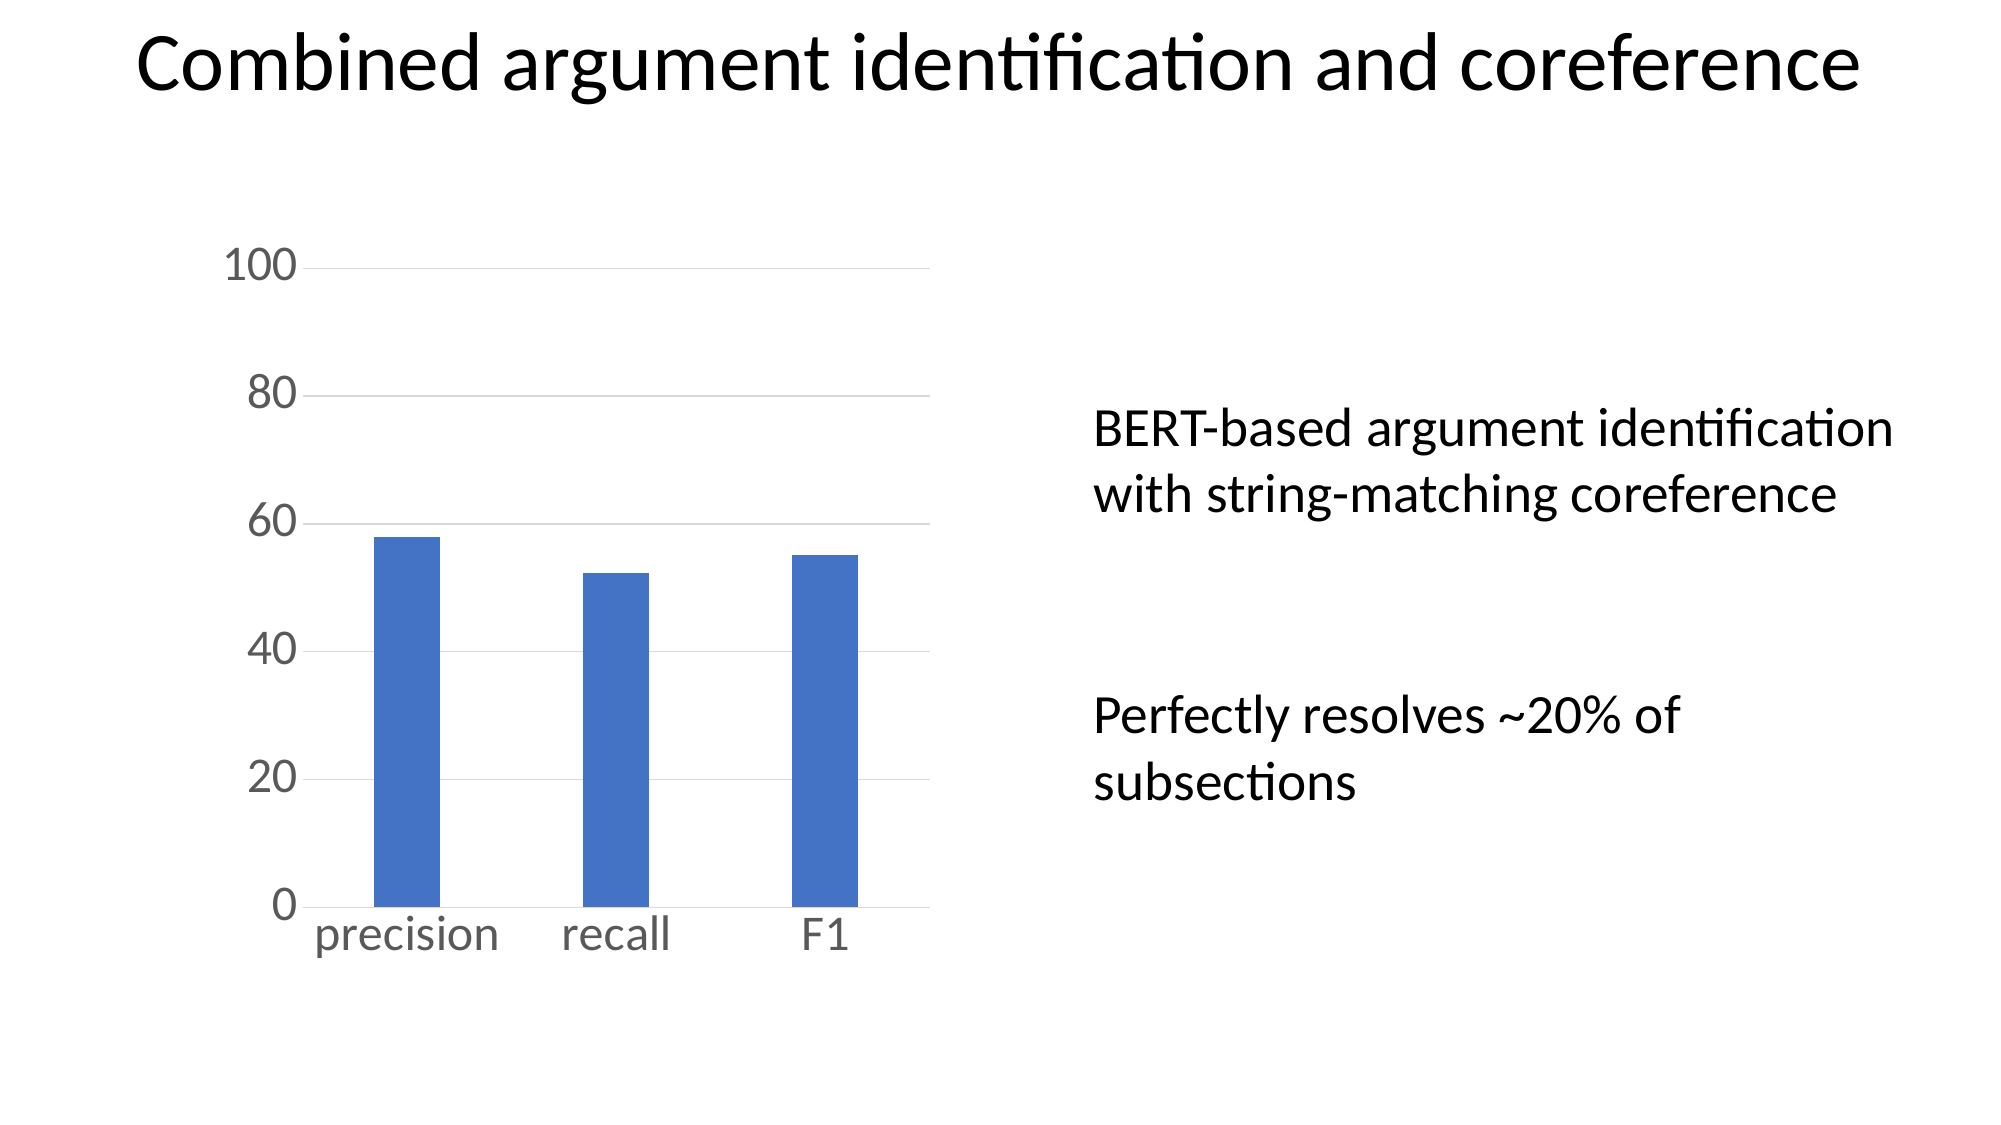

Combined argument identification and coreference

### Chart

| Category | Cascade |
|---|---|
| precision | 58.0 |
| recall | 52.4 |
| F1 | 55.1 |
BERT-based argument identification with string-matching coreference

Perfectly resolves ~20% of subsections